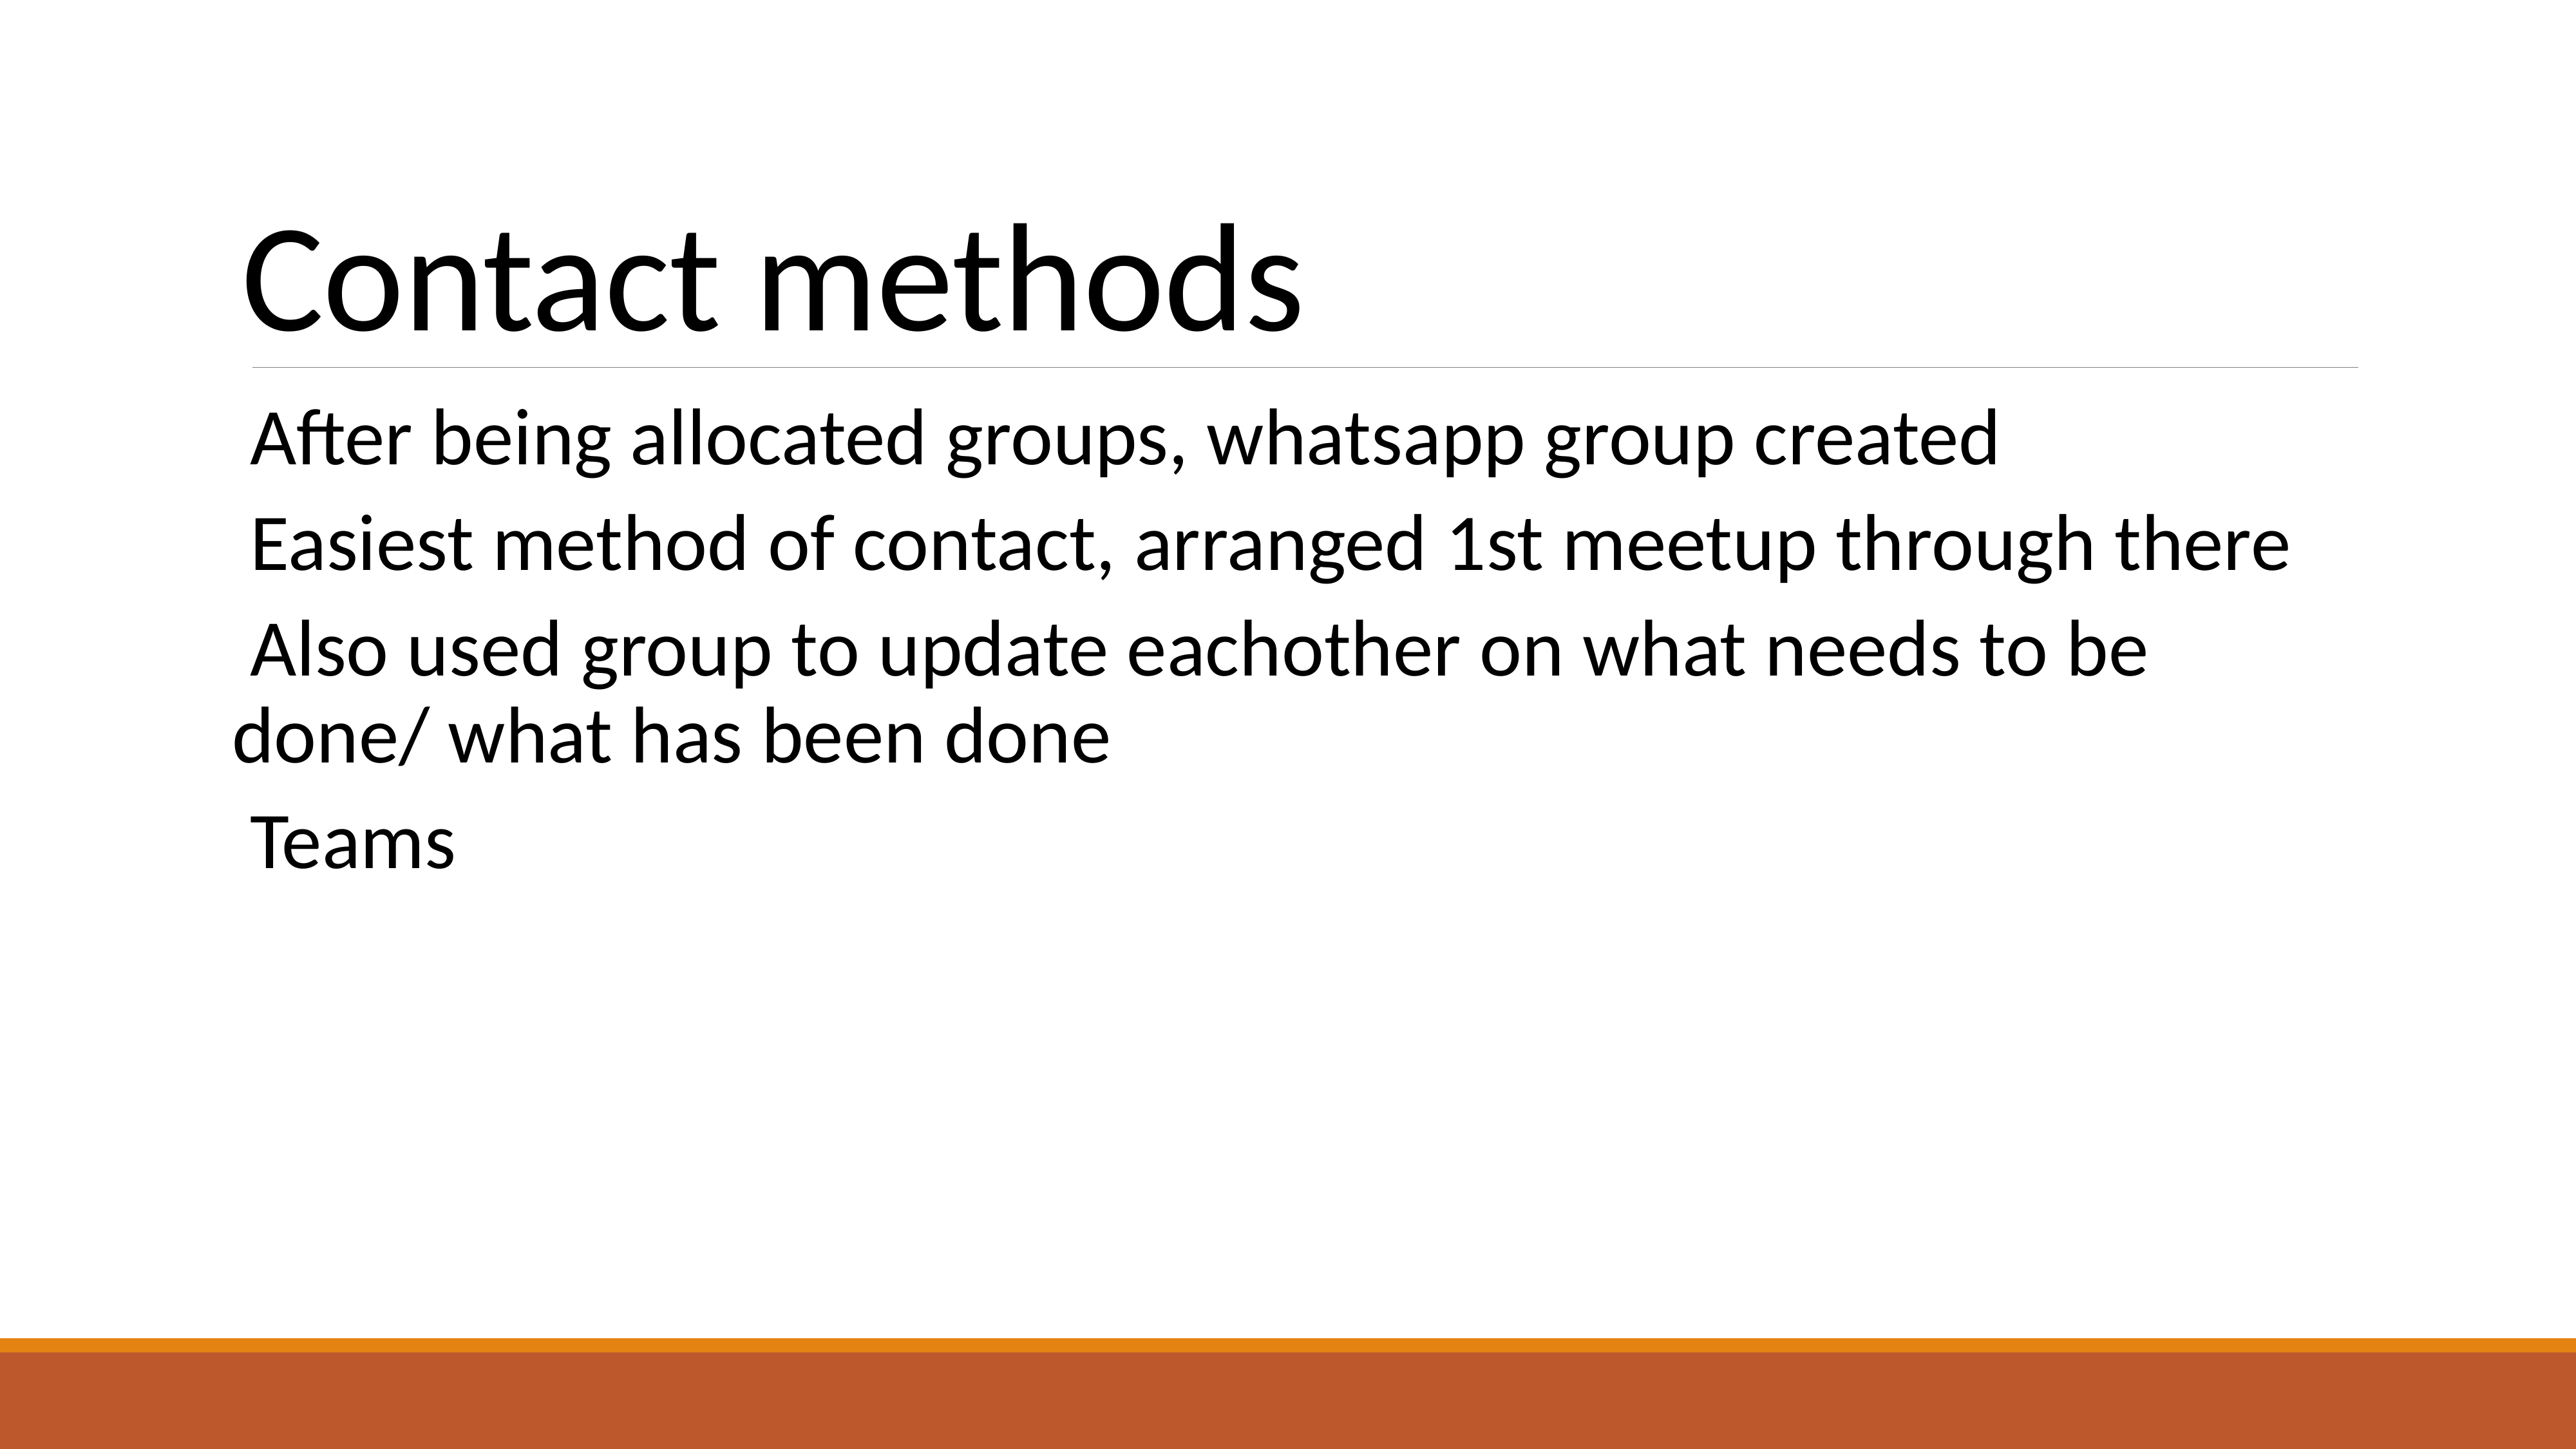

# Contact methods
After being allocated groups, whatsapp group created
Easiest method of contact, arranged 1st meetup through there
Also used group to update eachother on what needs to be done/ what has been done
Teams